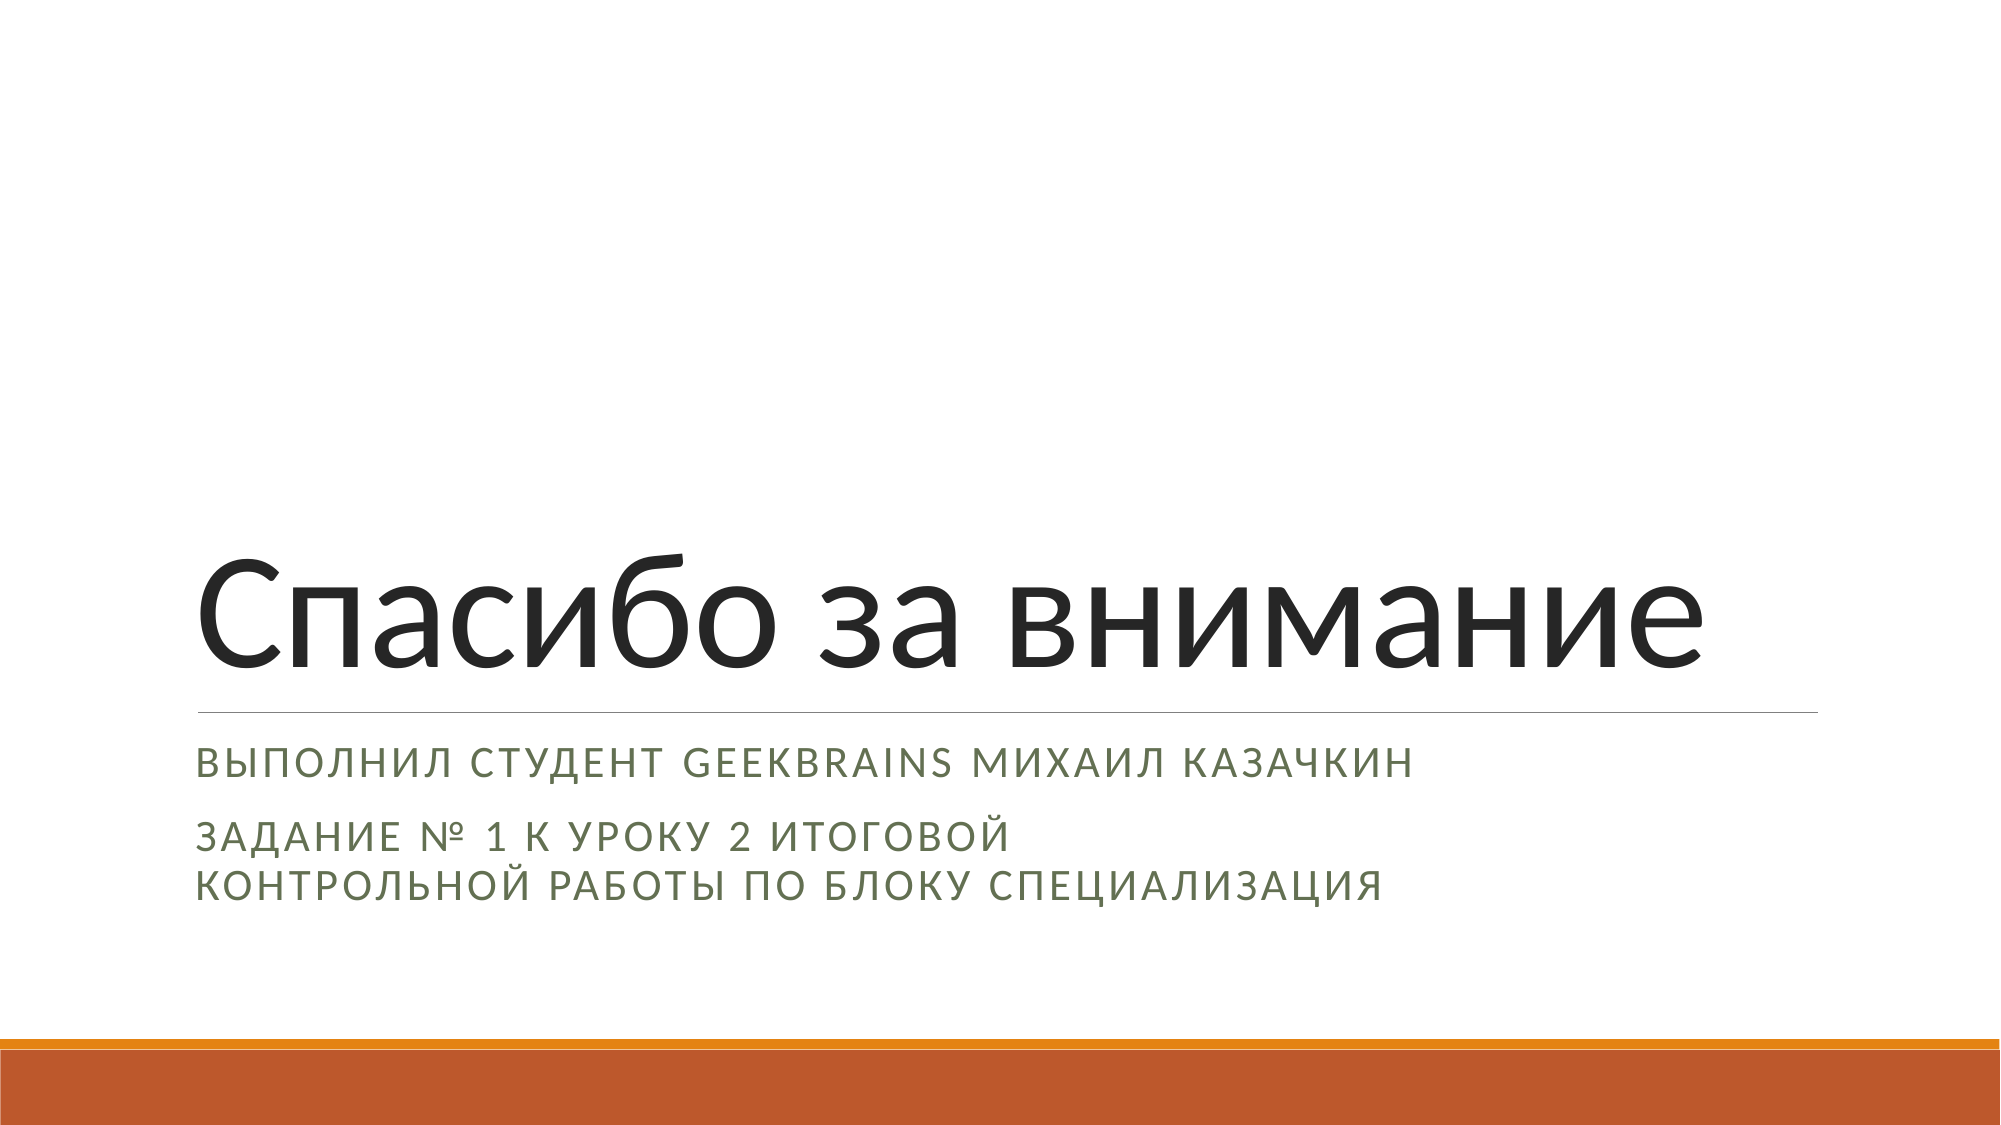

# Спасибо за внимание
Выполнил студент Geekbrains Михаил Казачкин
Задание № 1 к уроку 2 итоговой
контрольной работы по блоку специализация